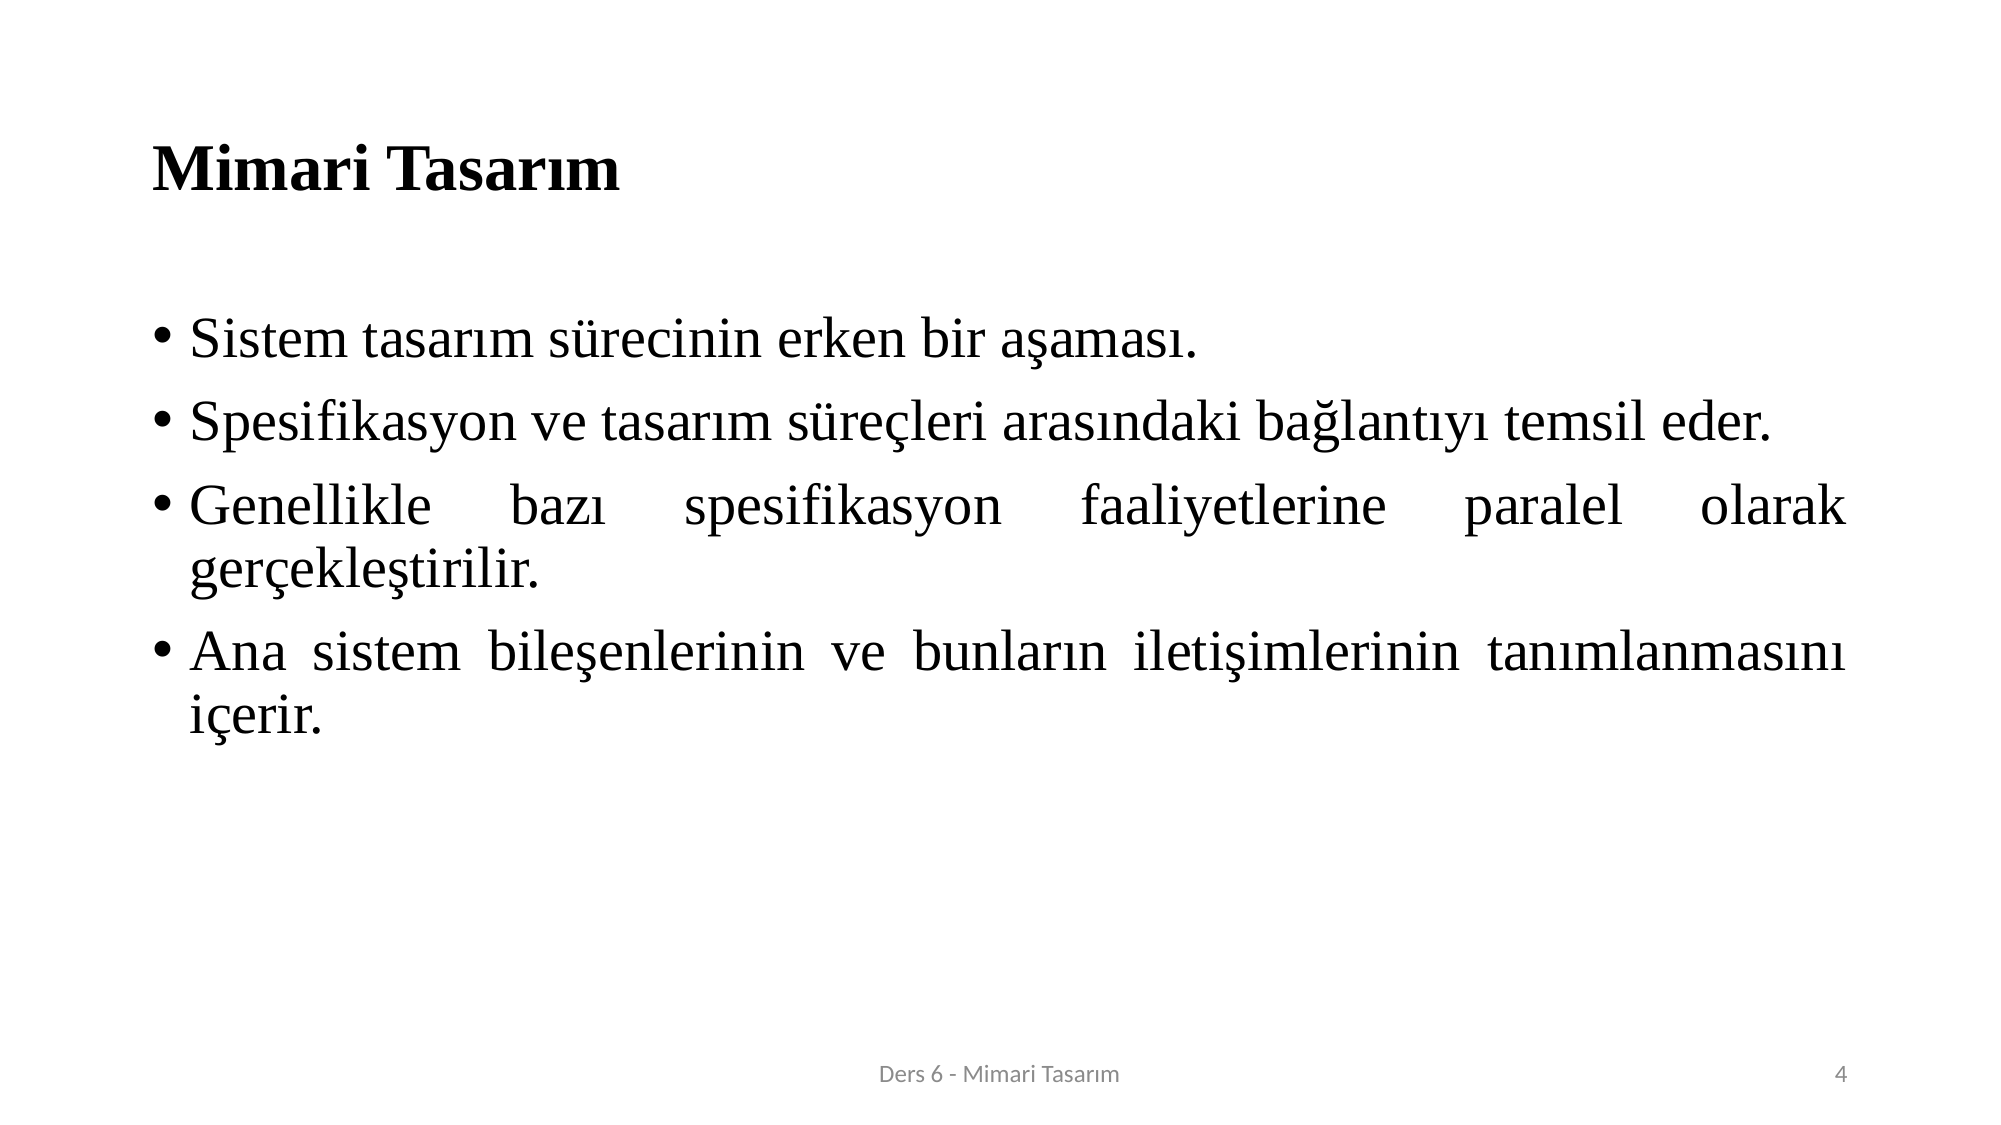

# Mimari Tasarım
Sistem tasarım sürecinin erken bir aşaması.
Spesifikasyon ve tasarım süreçleri arasındaki bağlantıyı temsil eder.
Genellikle bazı spesifikasyon faaliyetlerine paralel olarak gerçekleştirilir.
Ana sistem bileşenlerinin ve bunların iletişimlerinin tanımlanmasını içerir.
Ders 6 - Mimari Tasarım
4